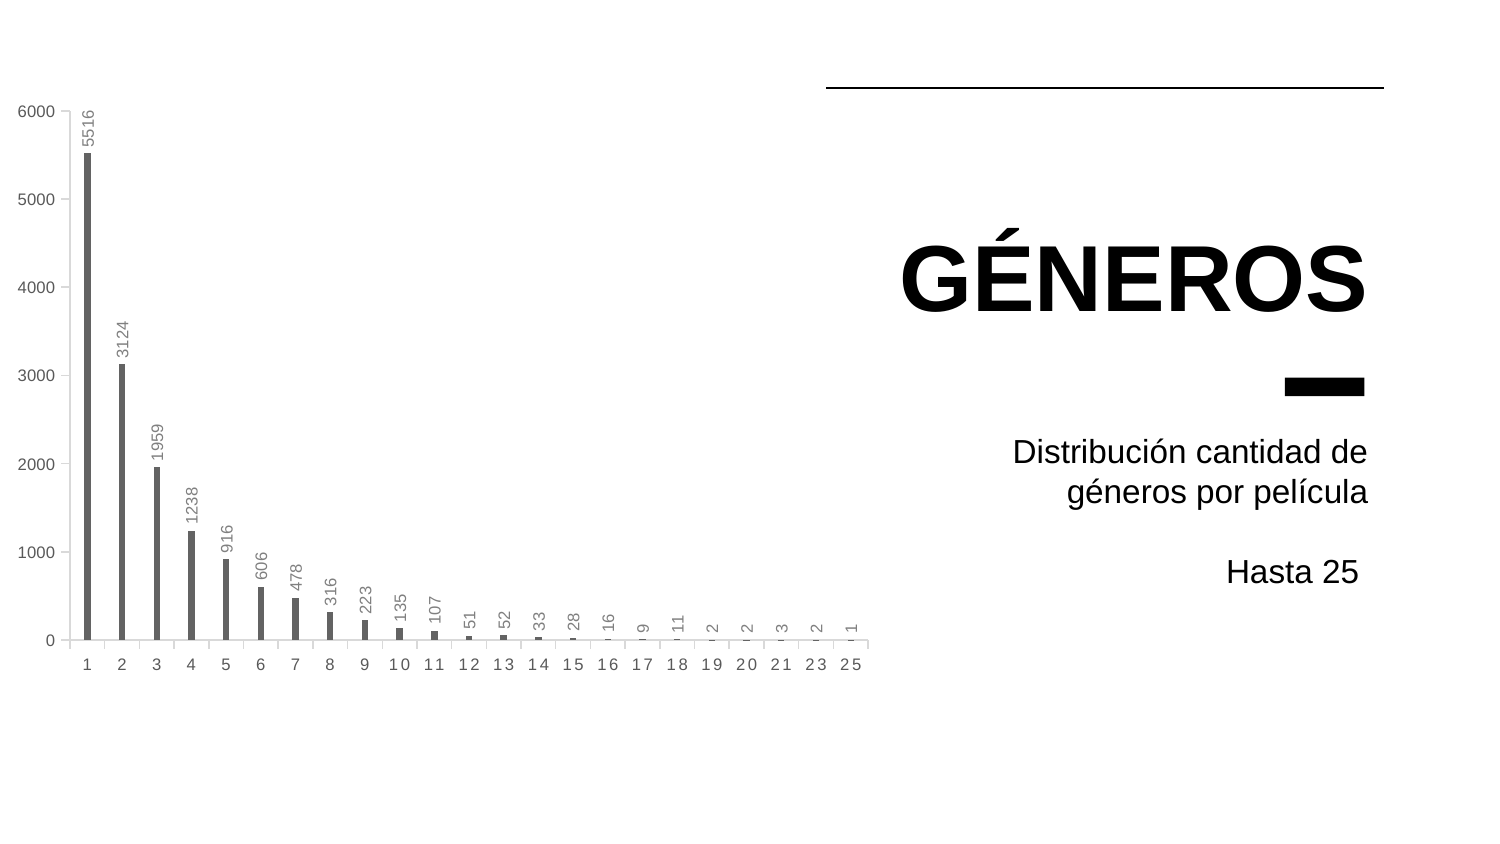

### Chart

| Category | Serie 1 |
|---|---|
| 1 | 5516.0 |
| 2 | 3124.0 |
| 3 | 1959.0 |
| 4 | 1238.0 |
| 5 | 916.0 |
| 6 | 606.0 |
| 7 | 478.0 |
| 8 | 316.0 |
| 9 | 223.0 |
| 10 | 135.0 |
| 11 | 107.0 |
| 12 | 51.0 |
| 13 | 52.0 |
| 14 | 33.0 |
| 15 | 28.0 |
| 16 | 16.0 |
| 17 | 9.0 |
| 18 | 11.0 |
| 19 | 2.0 |
| 20 | 2.0 |
| 21 | 3.0 |
| 23 | 2.0 |
| 25 | 1.0 |
# GÉNEROS

Distribución cantidad de géneros por película

Hasta 25